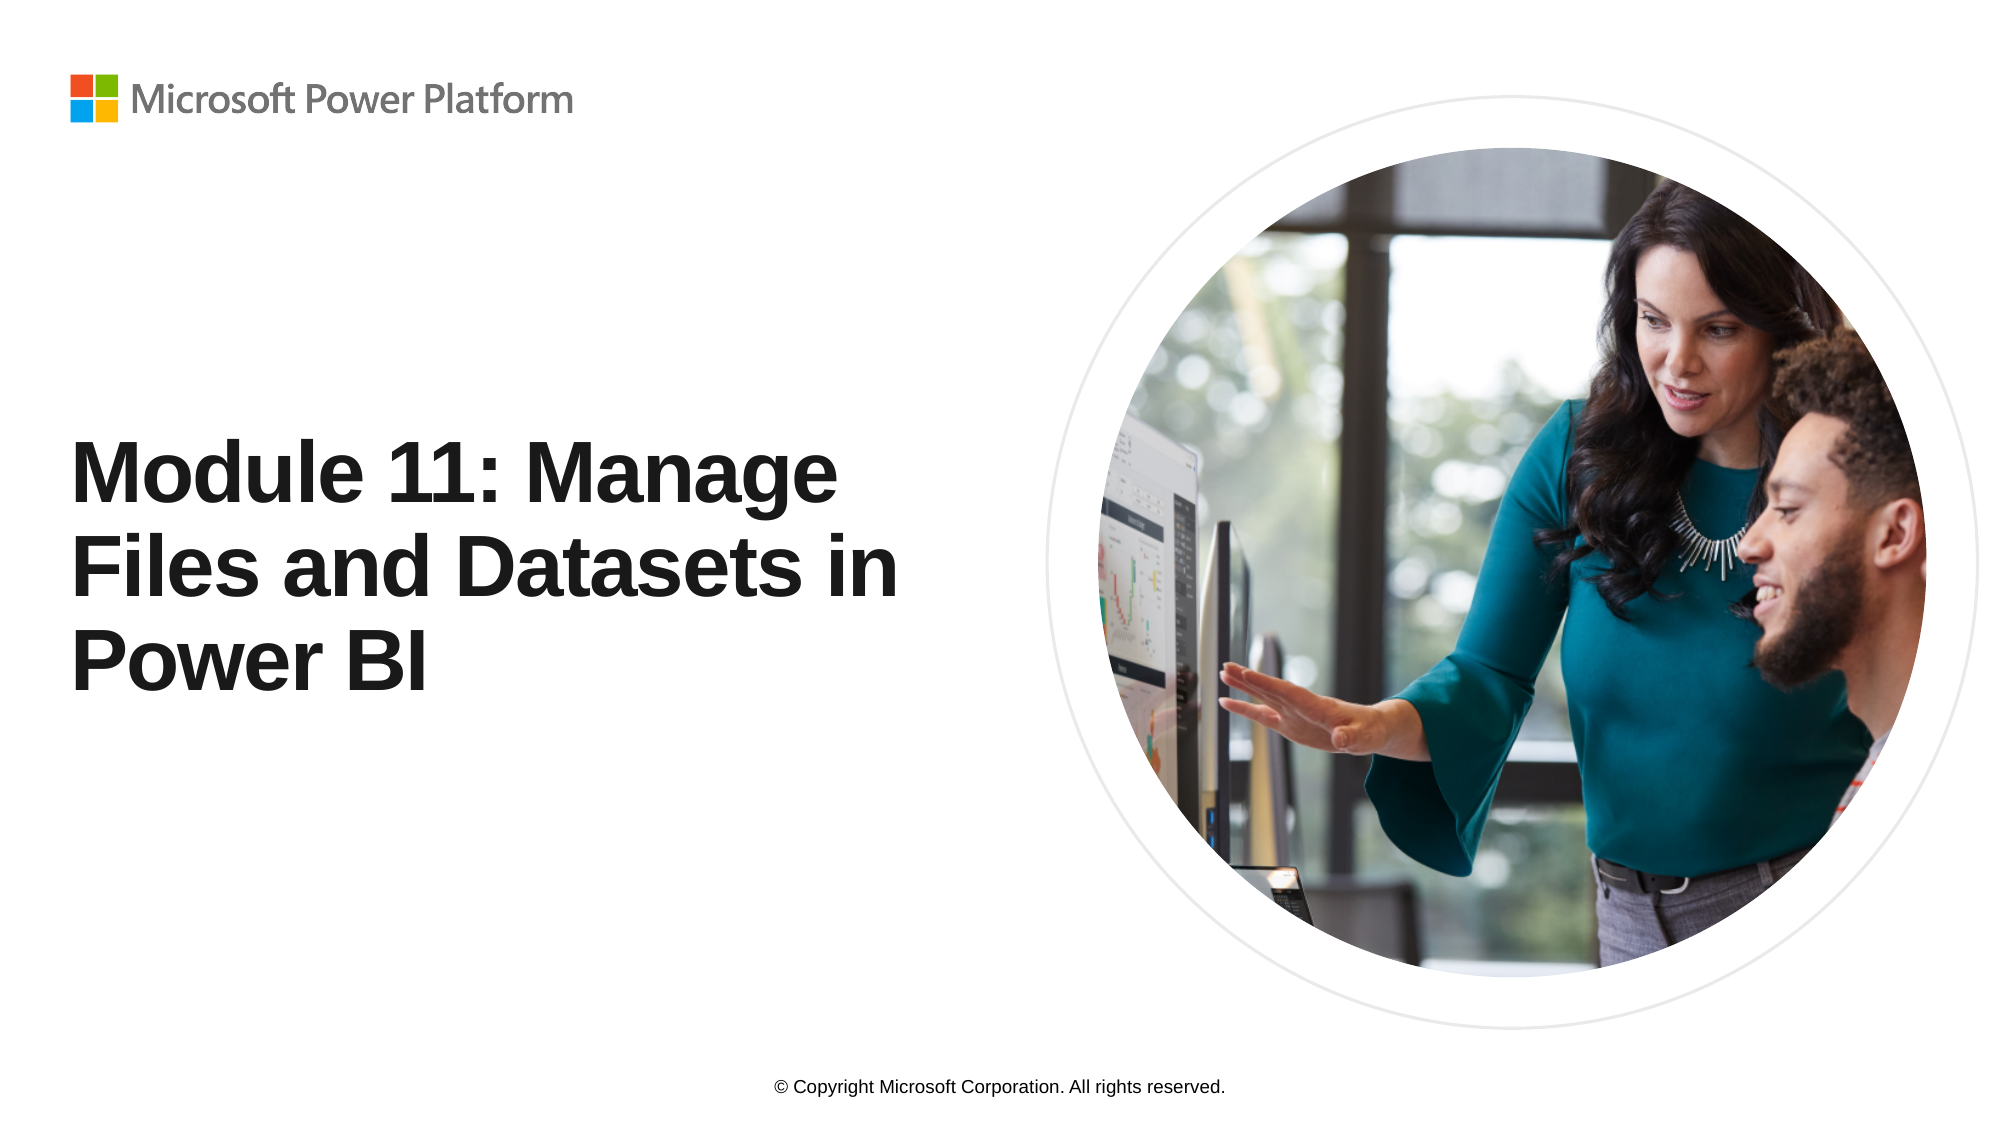

# Module 11: Manage Files and Datasets in Power BI